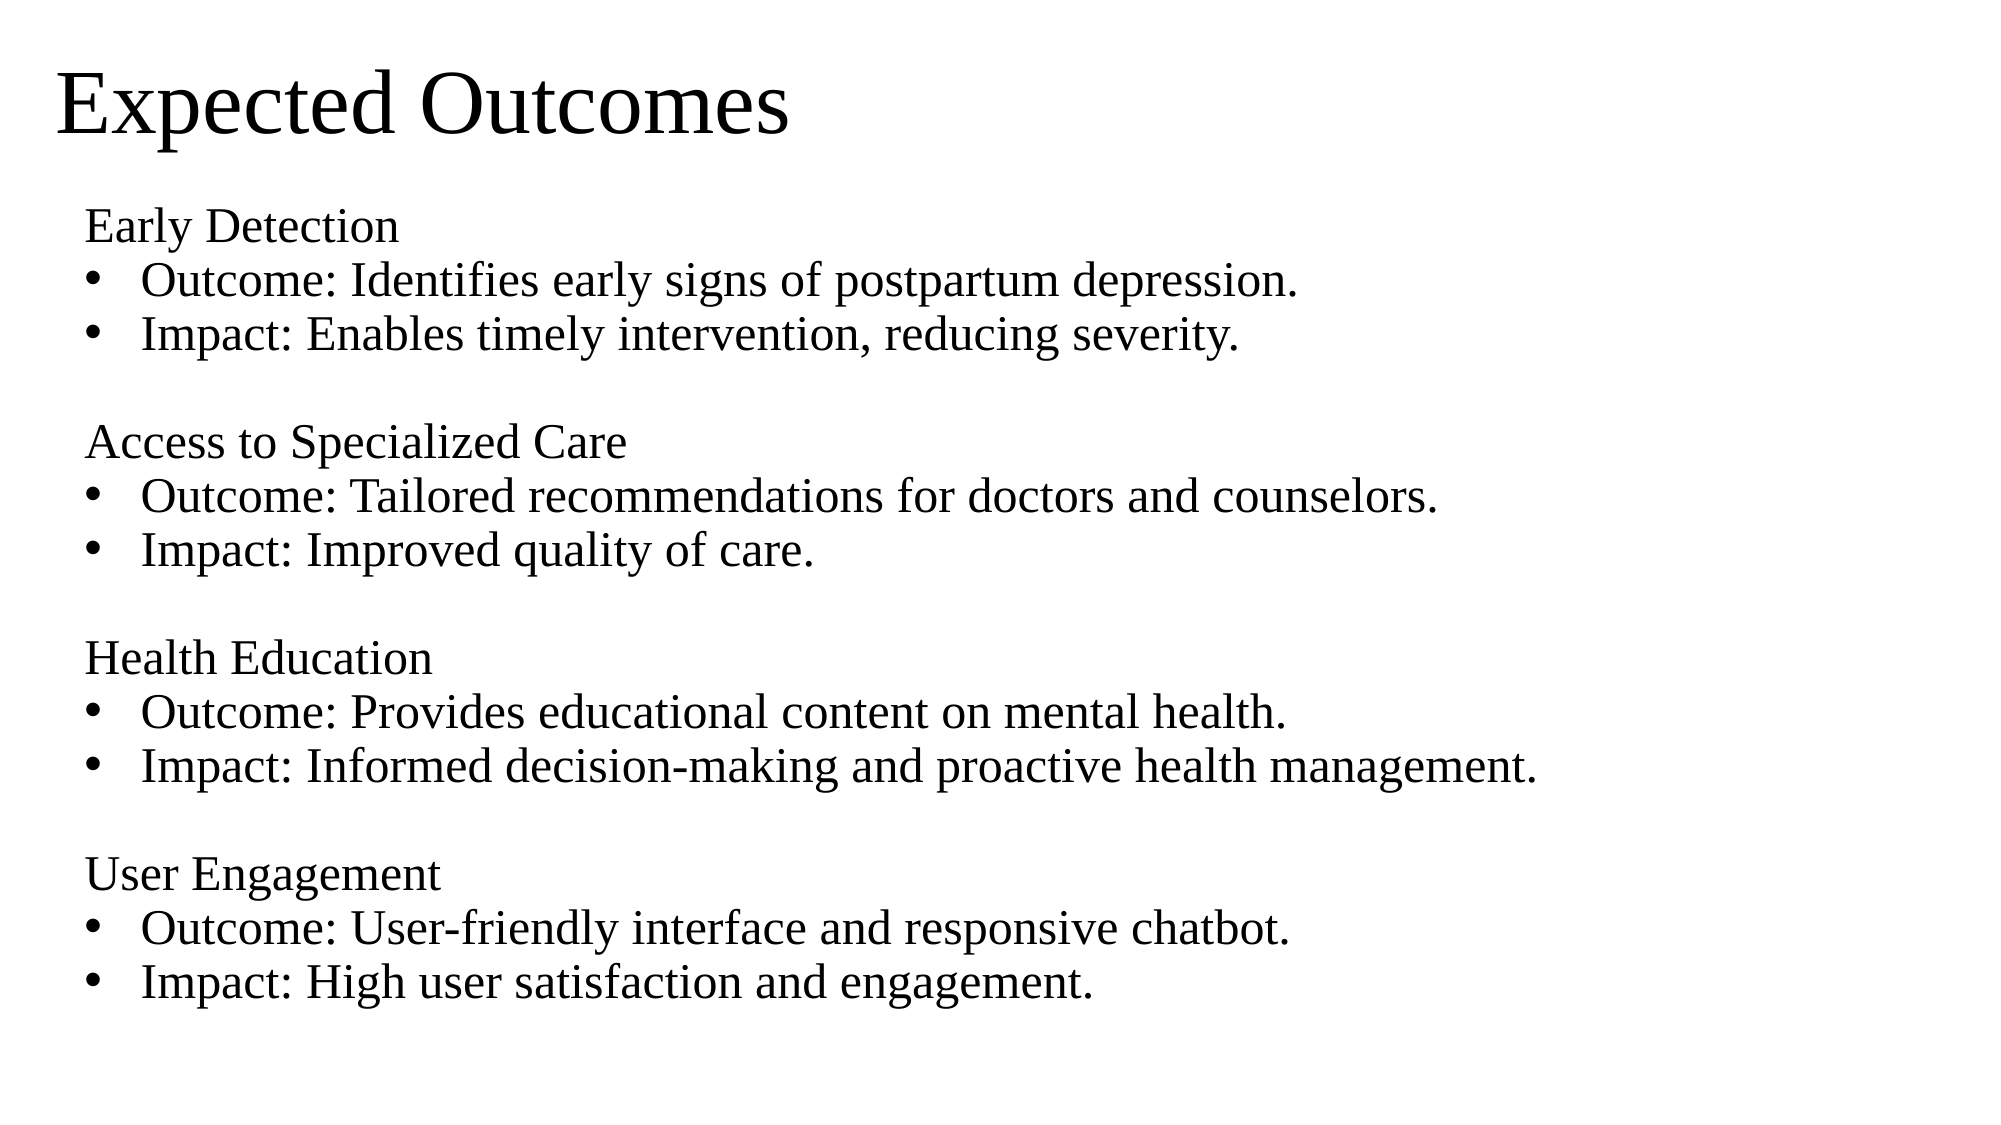

# Expected Outcomes
Early Detection
Outcome: Identifies early signs of postpartum depression.
Impact: Enables timely intervention, reducing severity.

Access to Specialized Care
Outcome: Tailored recommendations for doctors and counselors.
Impact: Improved quality of care.

Health Education
Outcome: Provides educational content on mental health.
Impact: Informed decision-making and proactive health management.

User Engagement
Outcome: User-friendly interface and responsive chatbot.
Impact: High user satisfaction and engagement.